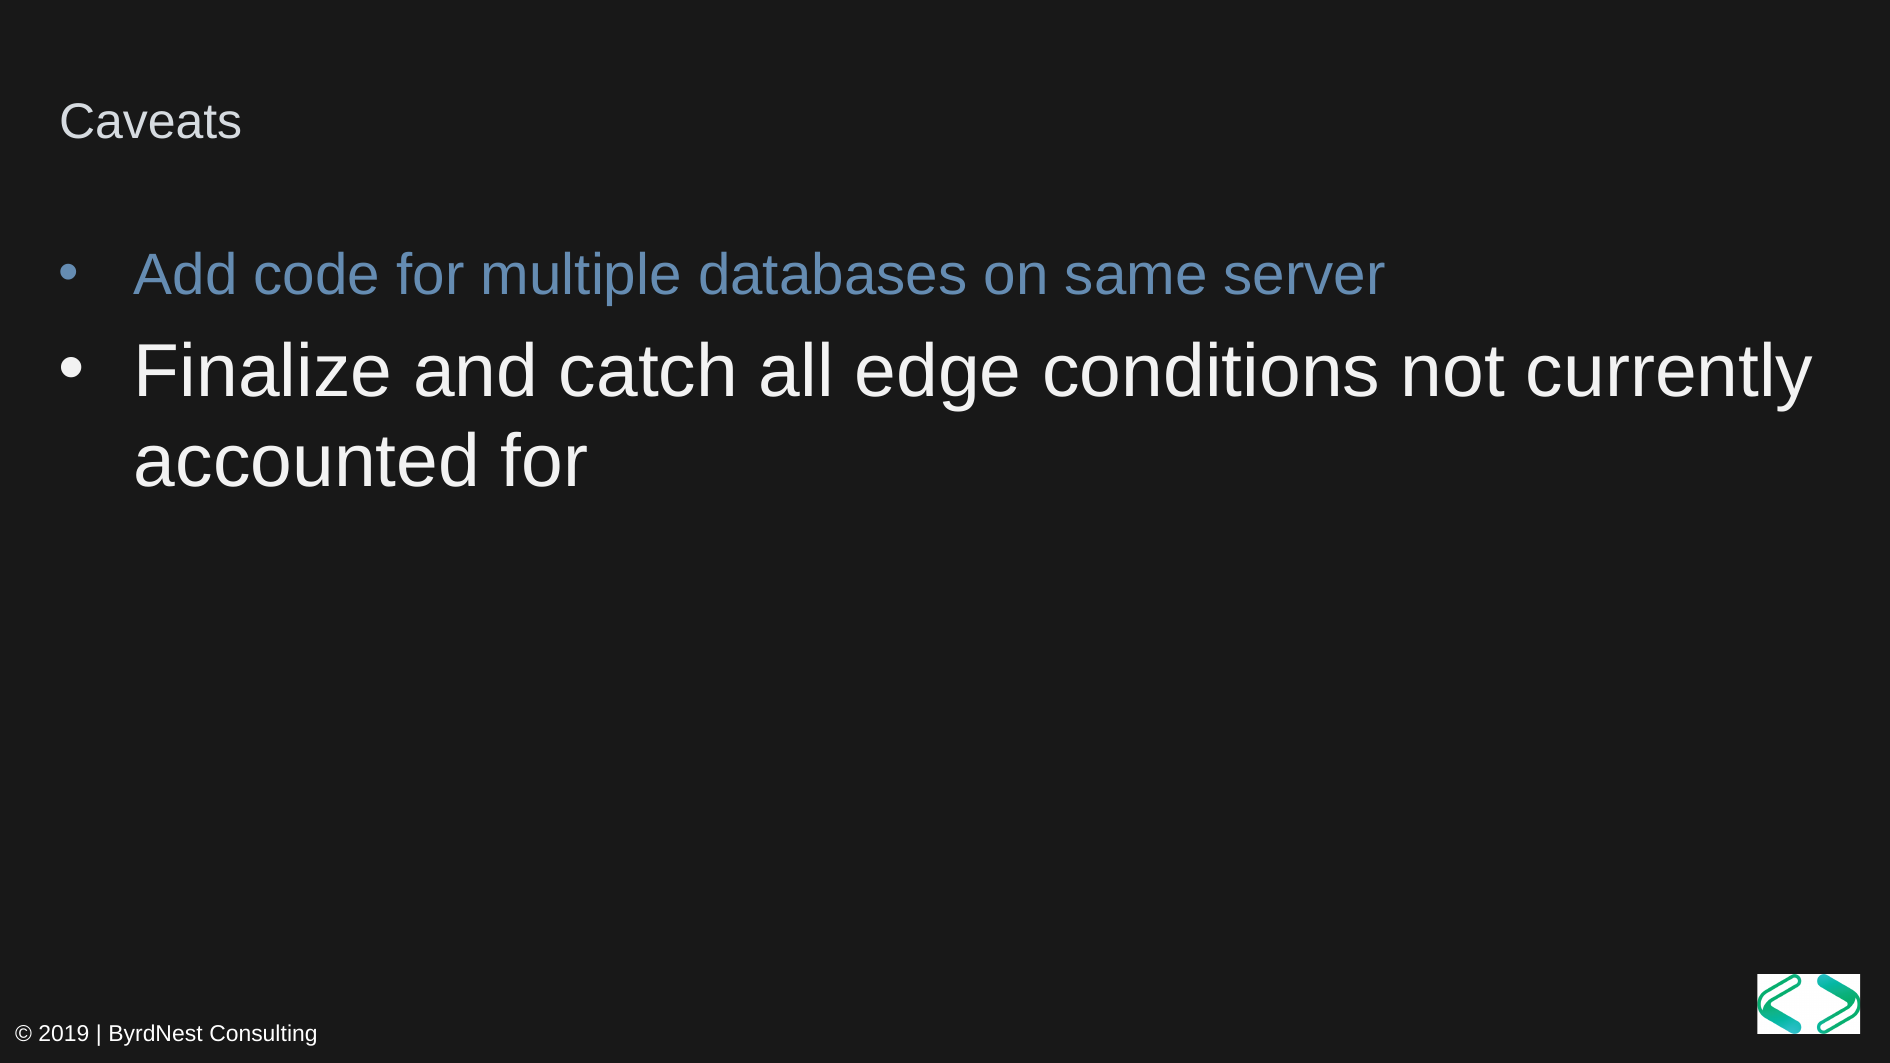

# Caveats
Add code for multiple databases on same server
Finalize and catch all edge conditions not currently accounted for

© 2019 | ByrdNest Consulting